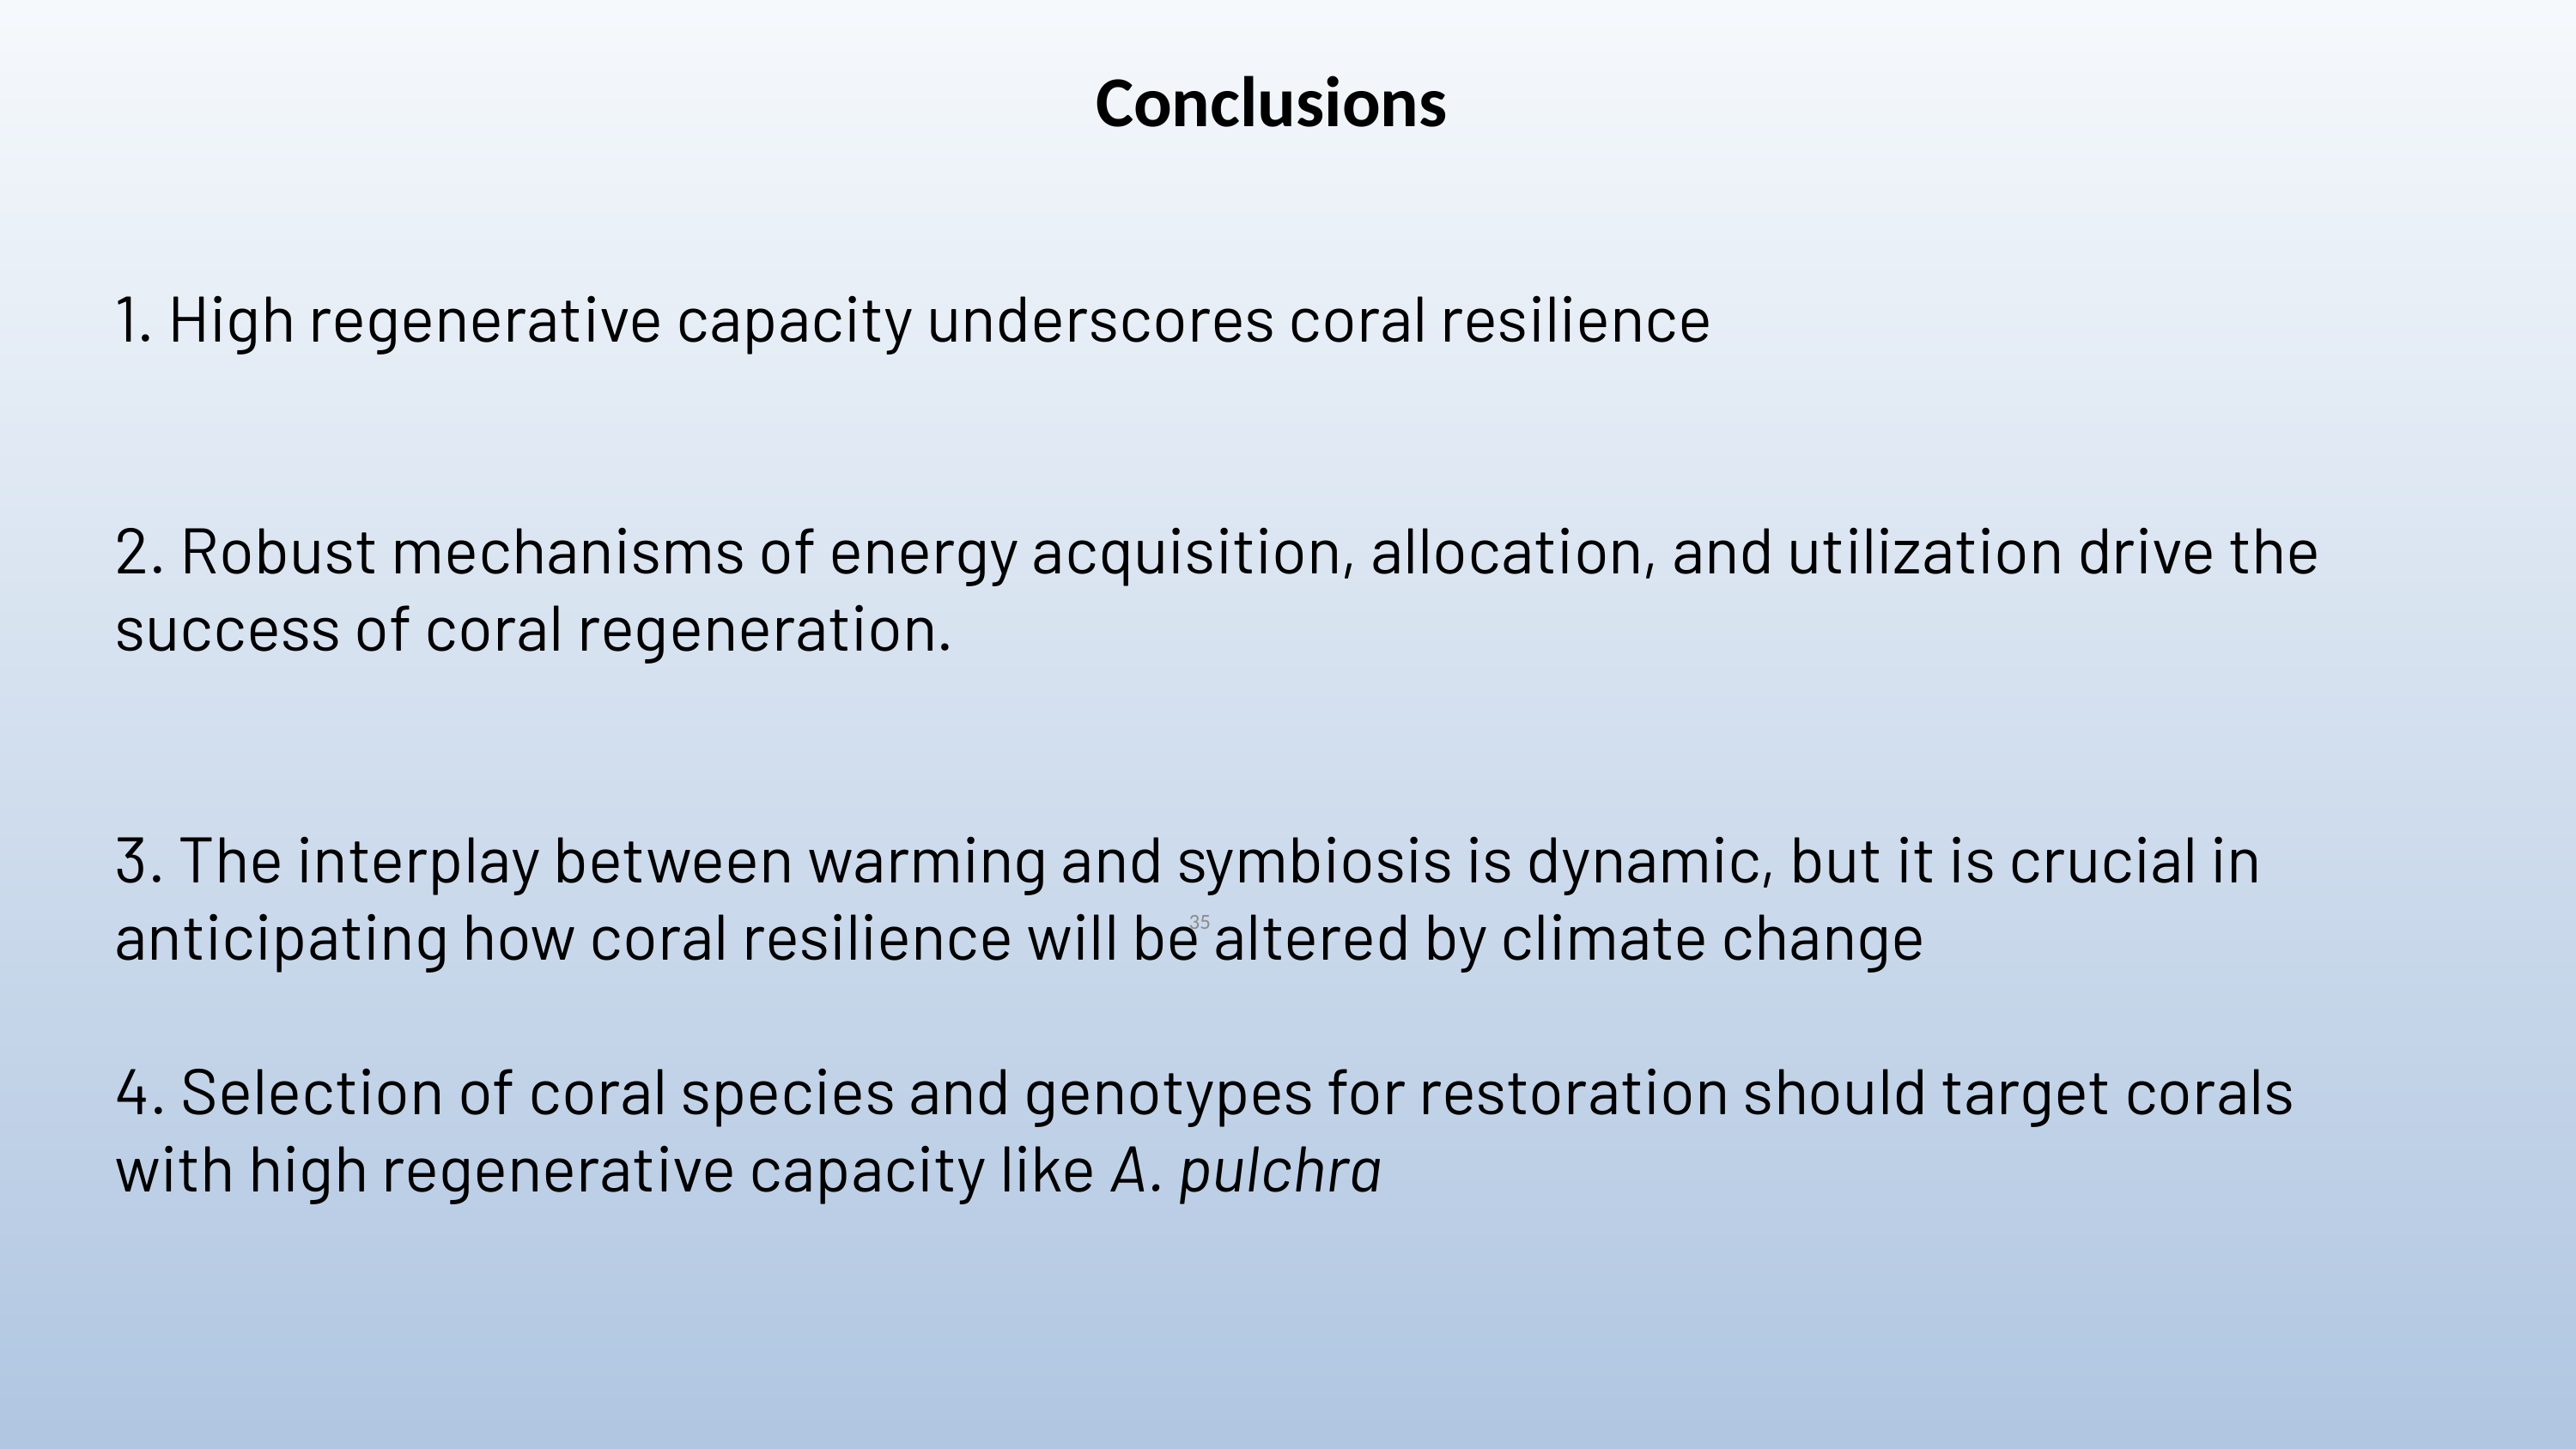

Conclusions
1. High regenerative capacity underscores coral resilience

2. Robust mechanisms of energy acquisition, allocation, and utilization drive the success of coral regeneration.

3. The interplay between warming and symbiosis is dynamic, but it is crucial in anticipating how coral resilience will be altered by climate change

4. Selection of coral species and genotypes for restoration should target corals with high regenerative capacity like A. pulchra

35